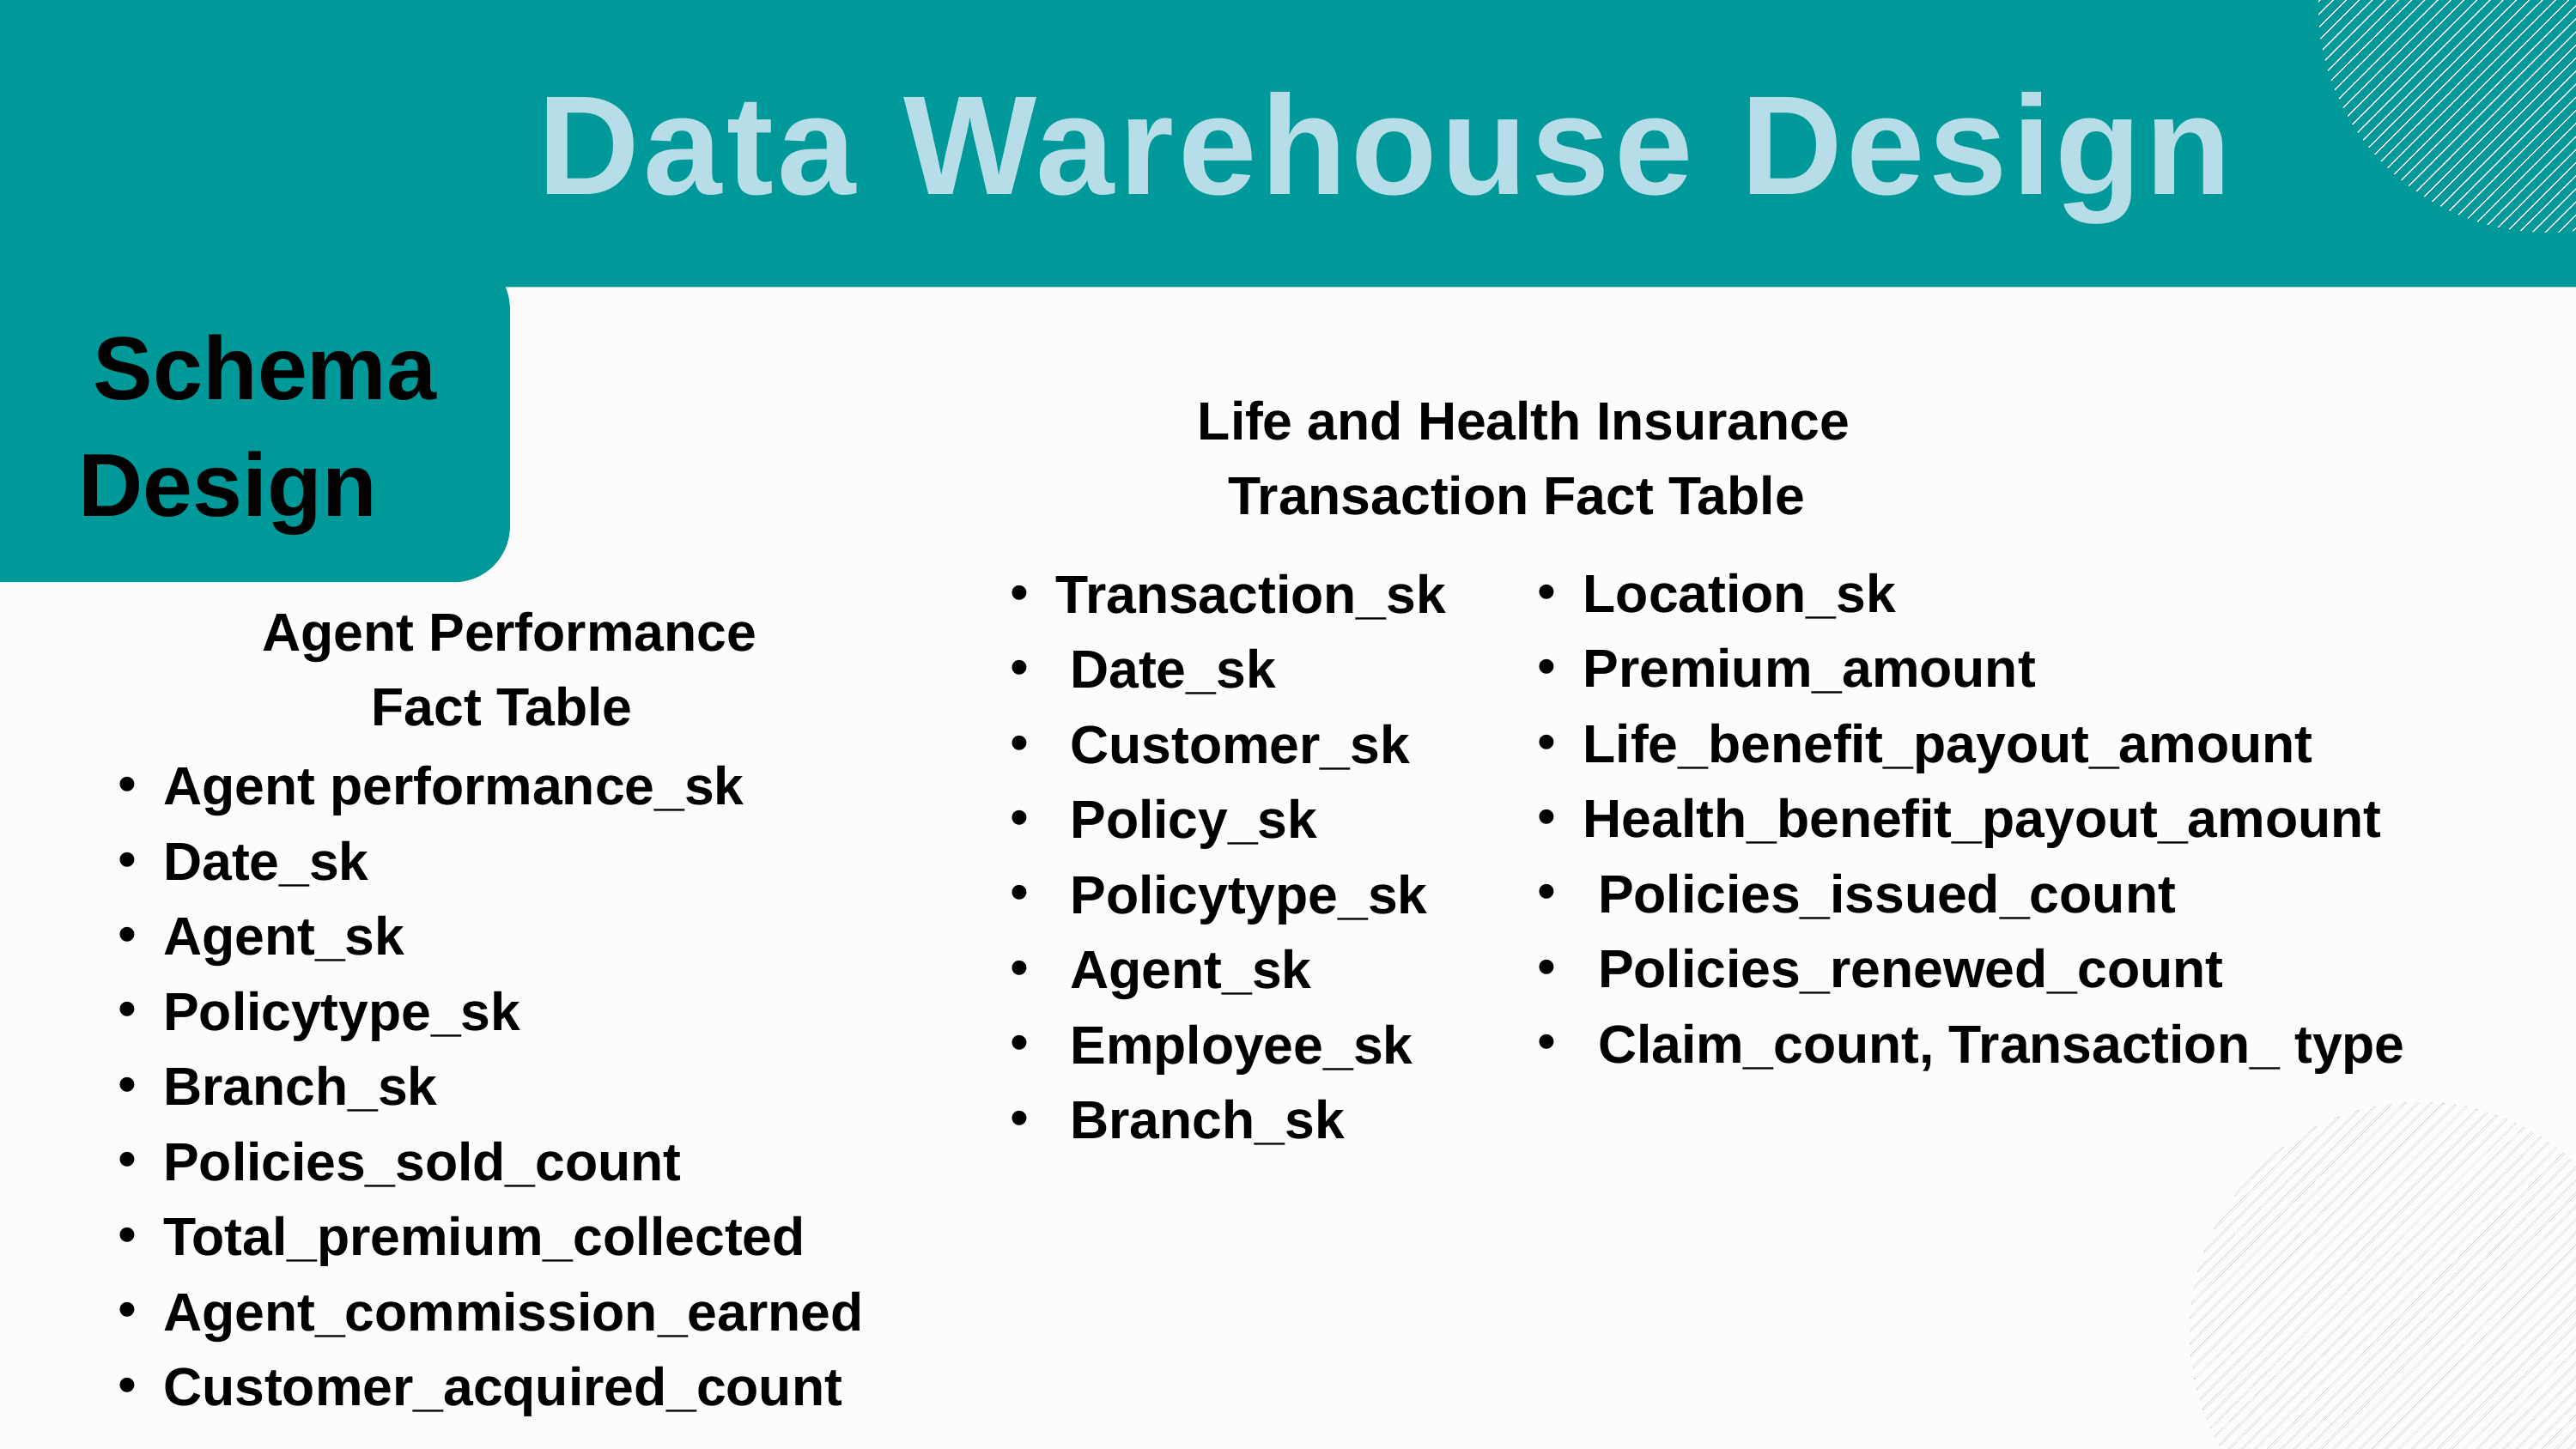

Data Warehouse Design

      Schema
   Design
Life and Health Insurance Transaction Fact Table
Location_sk
Premium_amount
Life_benefit_payout_amount
Health_benefit_payout_amount
 Policies_issued_count
 Policies_renewed_count
 Claim_count, Transaction_ type

Transaction_sk
 Date_sk
 Customer_sk
 Policy_sk
 Policytype_sk
 Agent_sk
 Employee_sk
 Branch_sk
Agent Performance Fact Table
Agent performance_sk
Date_sk
Agent_sk
Policytype_sk
Branch_sk
Policies_sold_count
Total_premium_collected
Agent_commission_earned
Customer_acquired_count